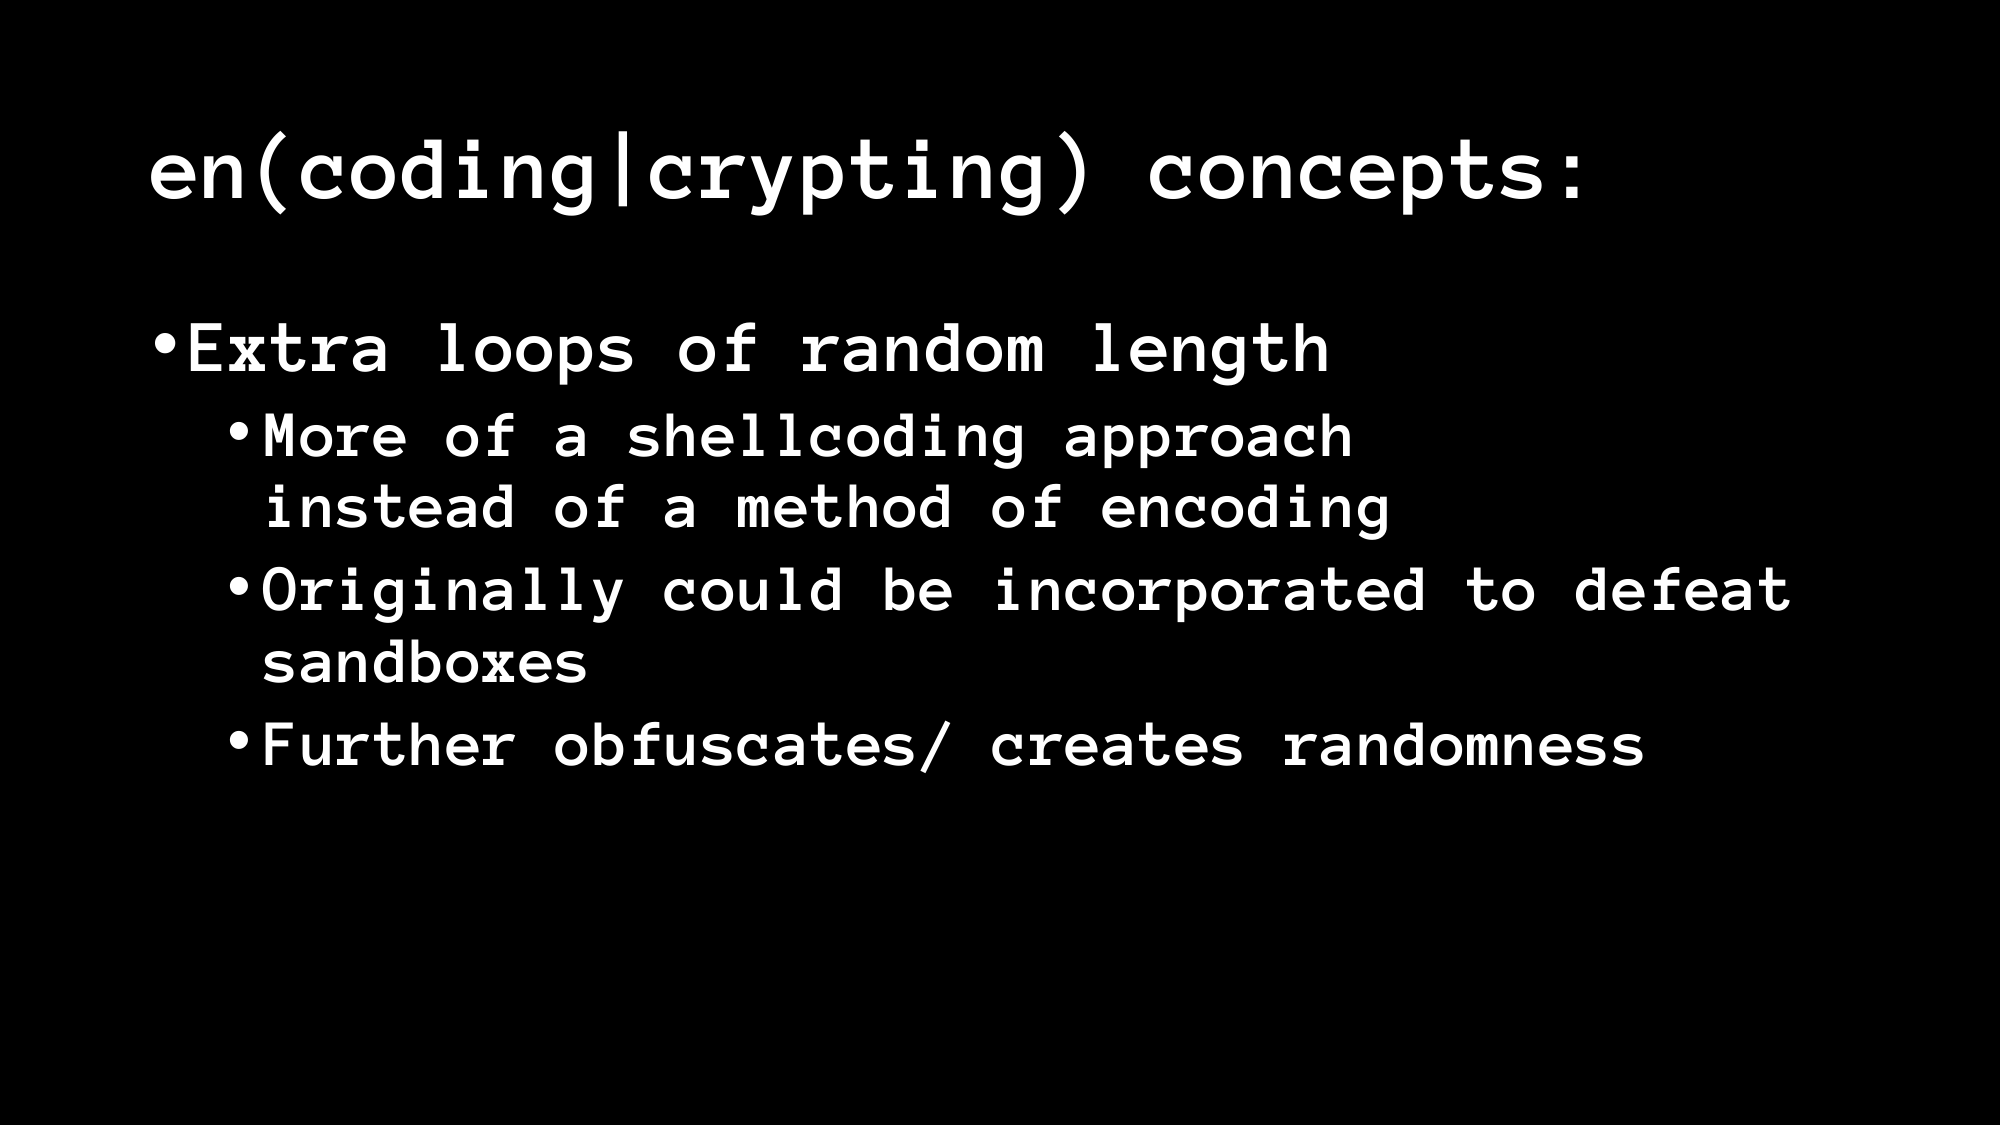

# en(coding|crypting) concepts:
Extra loops of random length
More of a shellcoding approach instead of a method of encoding
Originally could be incorporated to defeat sandboxes
Further obfuscates/ creates randomness